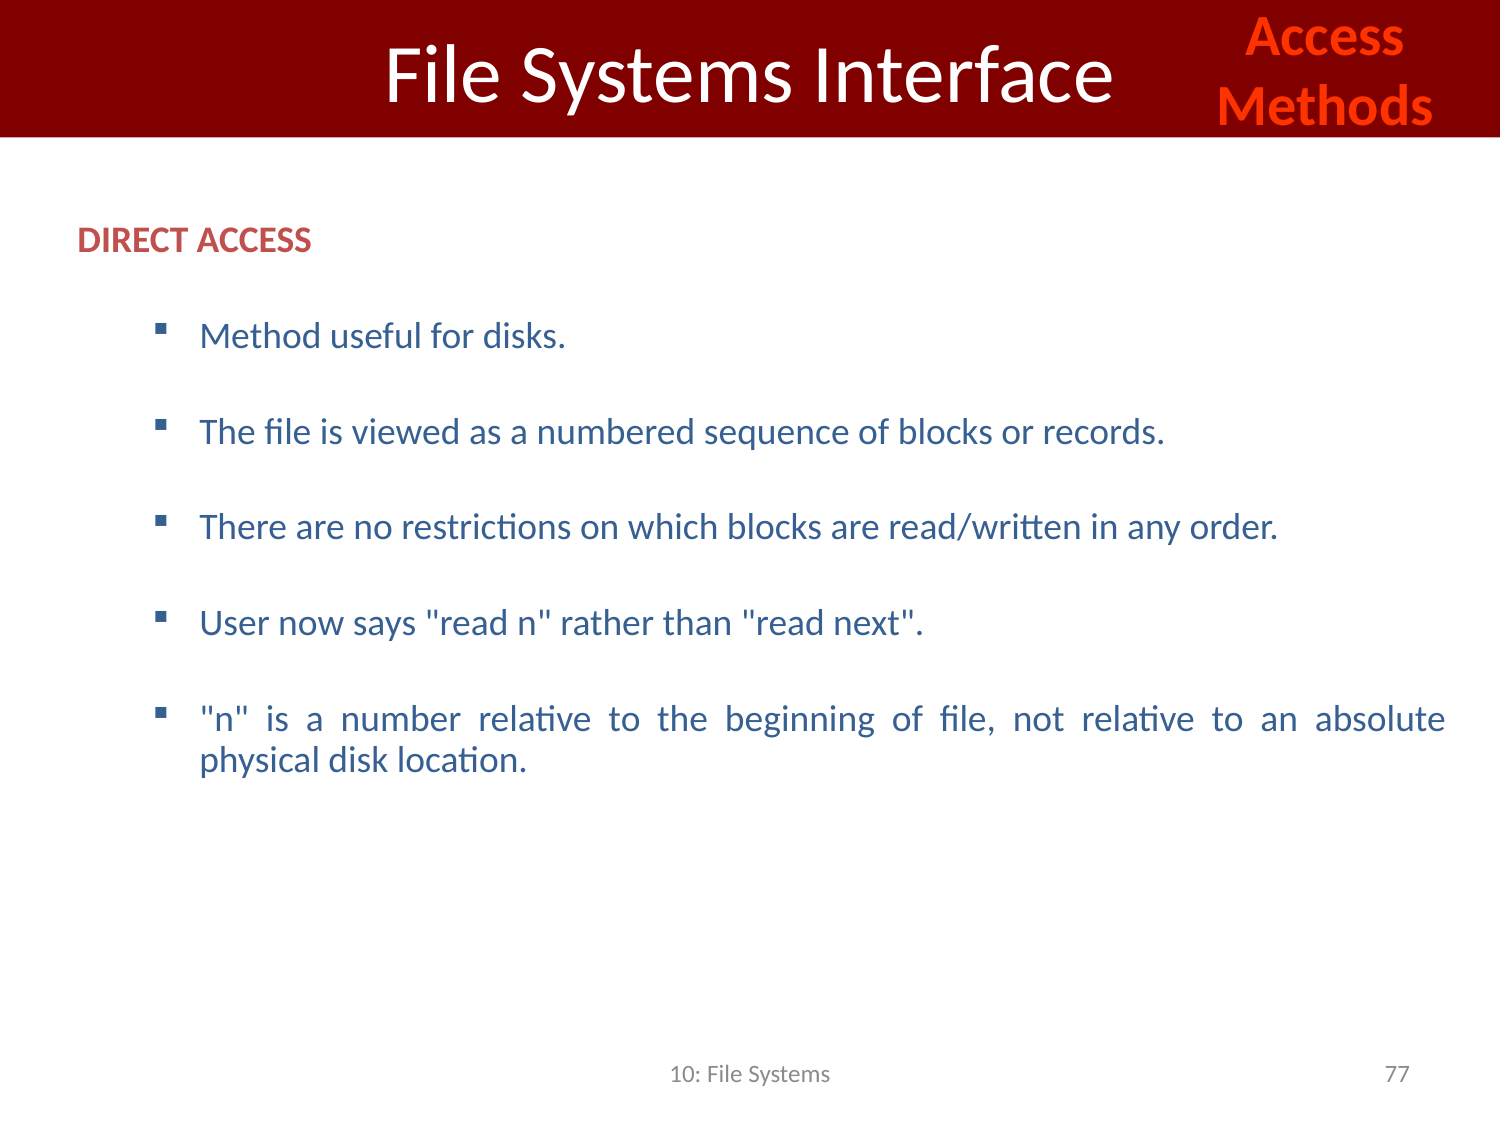

# File Systems Interface
Access
Methods
DIRECT ACCESS

Method useful for disks.

The file is viewed as a numbered sequence of blocks or records.

There are no restrictions on which blocks are read/written in any order.

User now says "read n" rather than "read next".

"n" is a number relative to the beginning of file, not relative to an absolute physical disk location.
10: File Systems
77